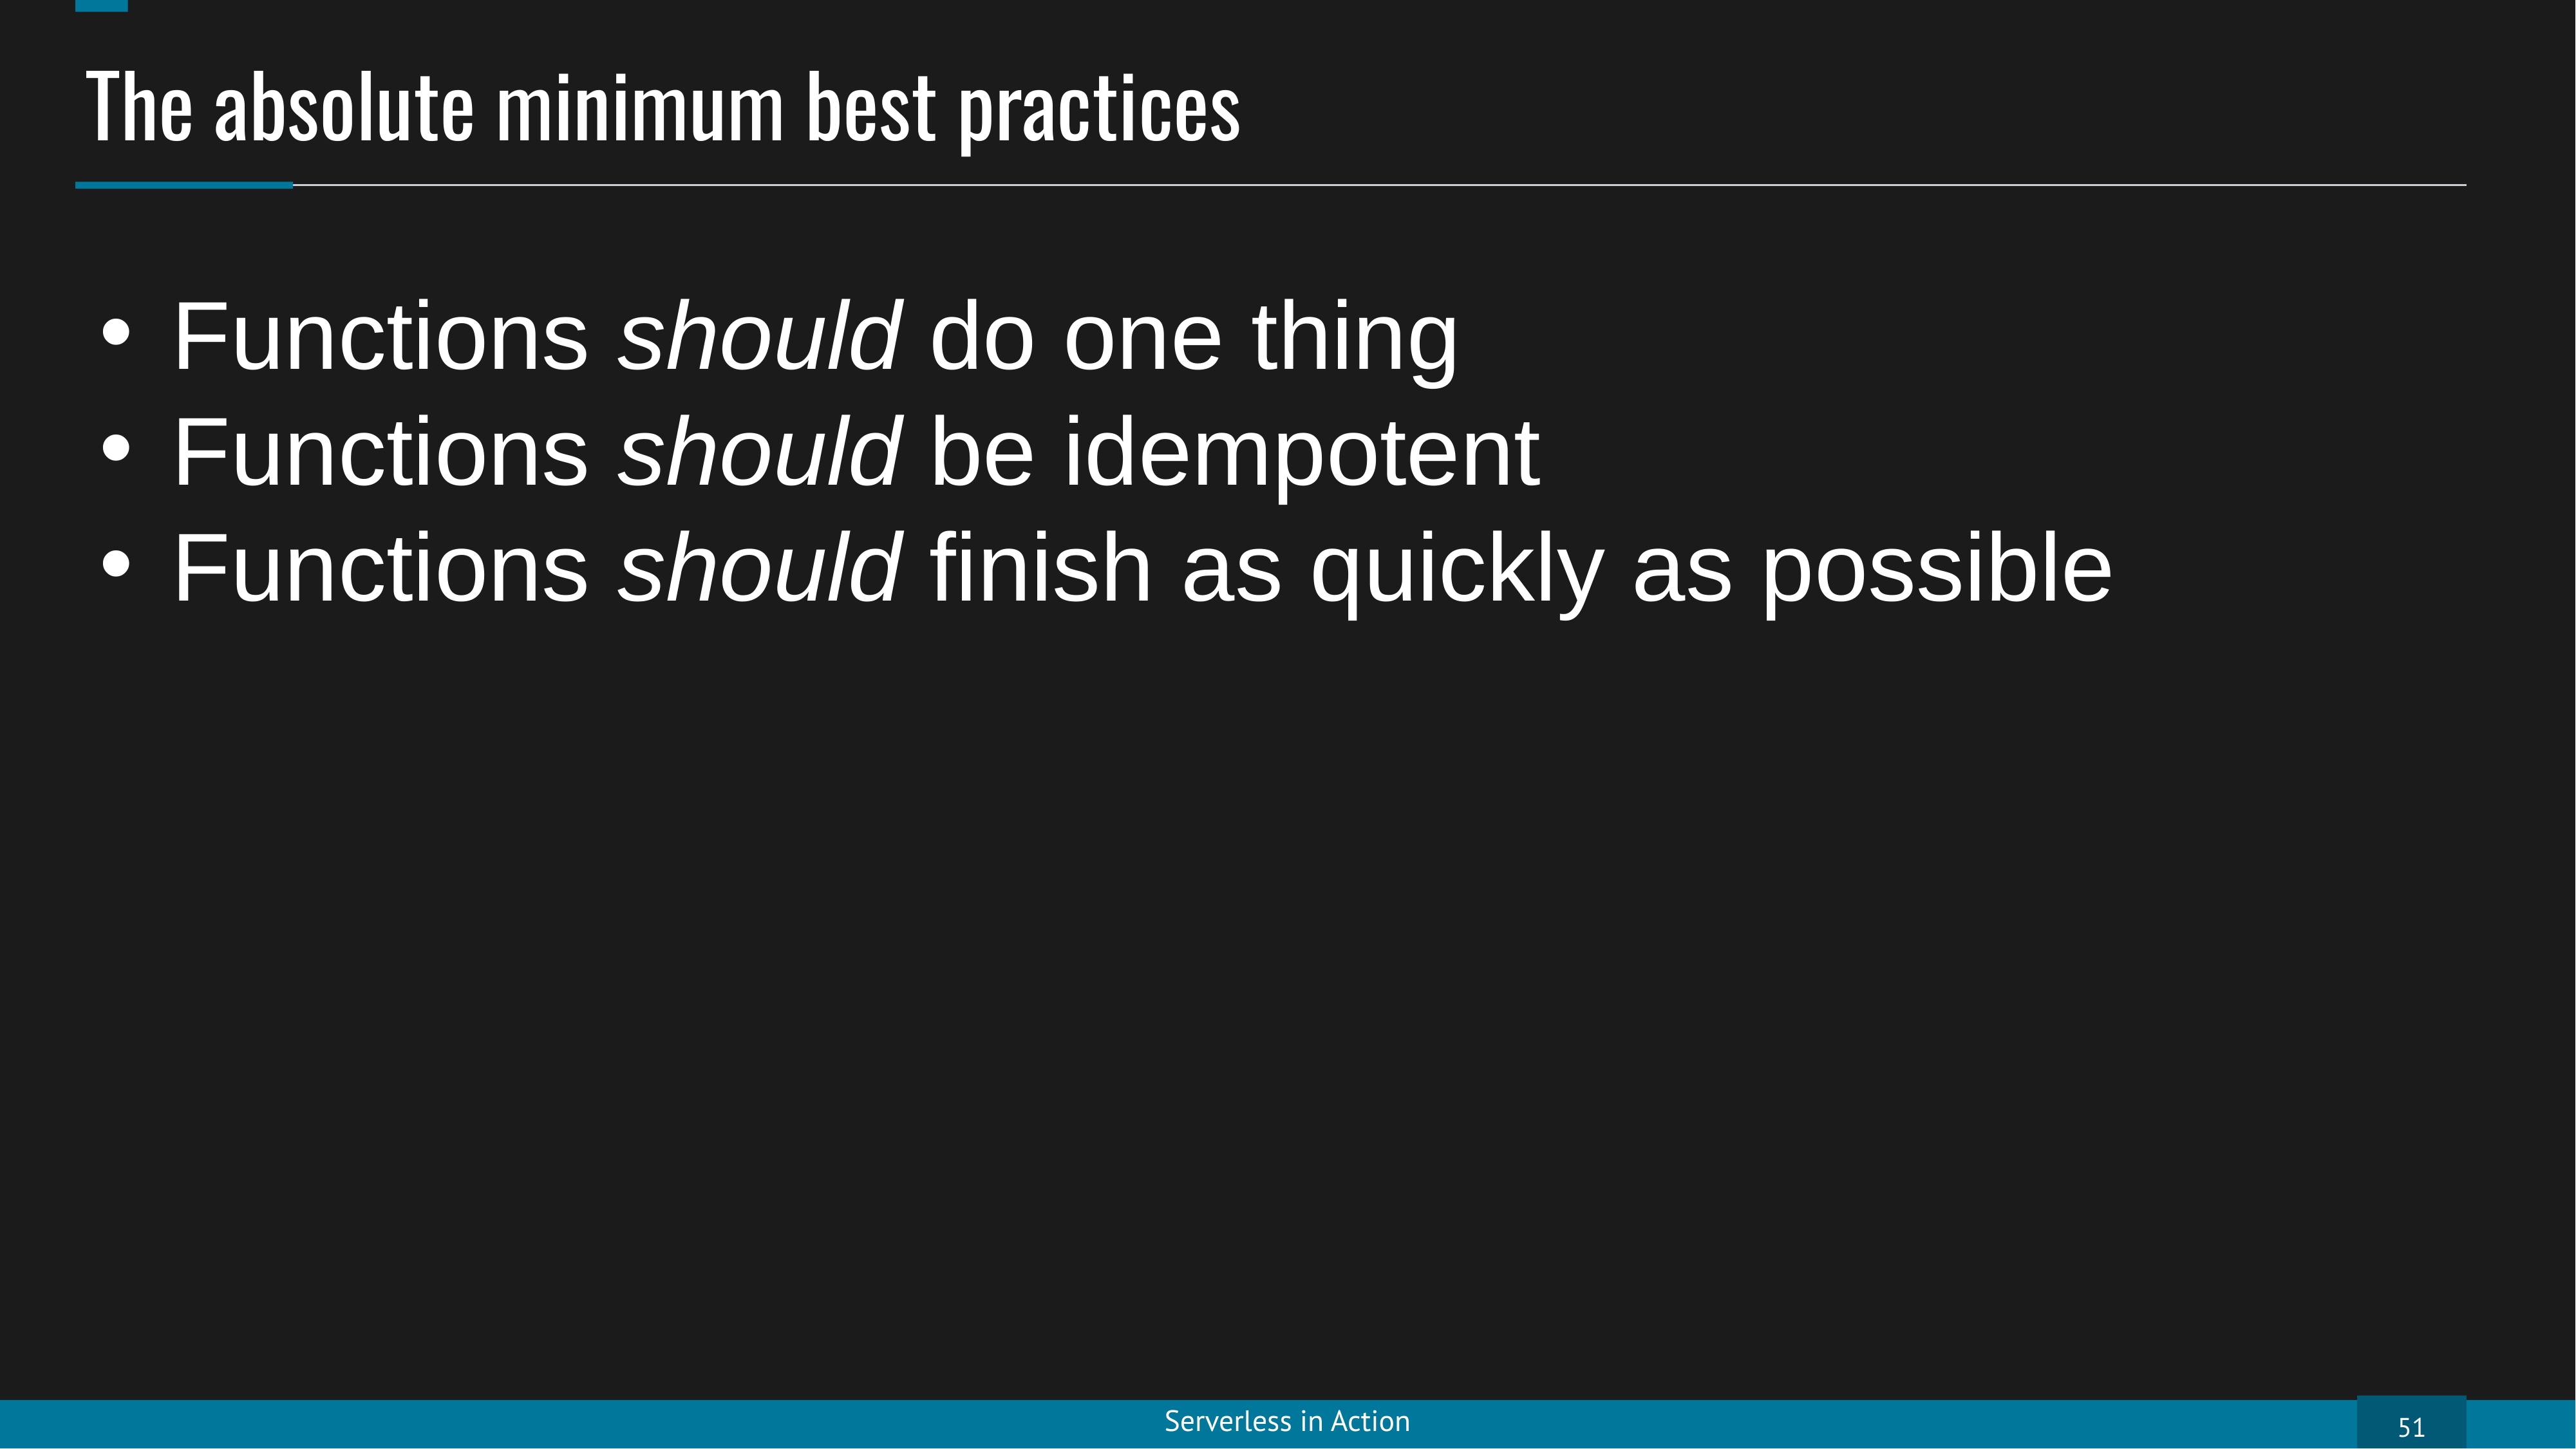

The absolute minimum best practices
Functions should do one thing
Functions should be idempotent
Functions should finish as quickly as possible
51